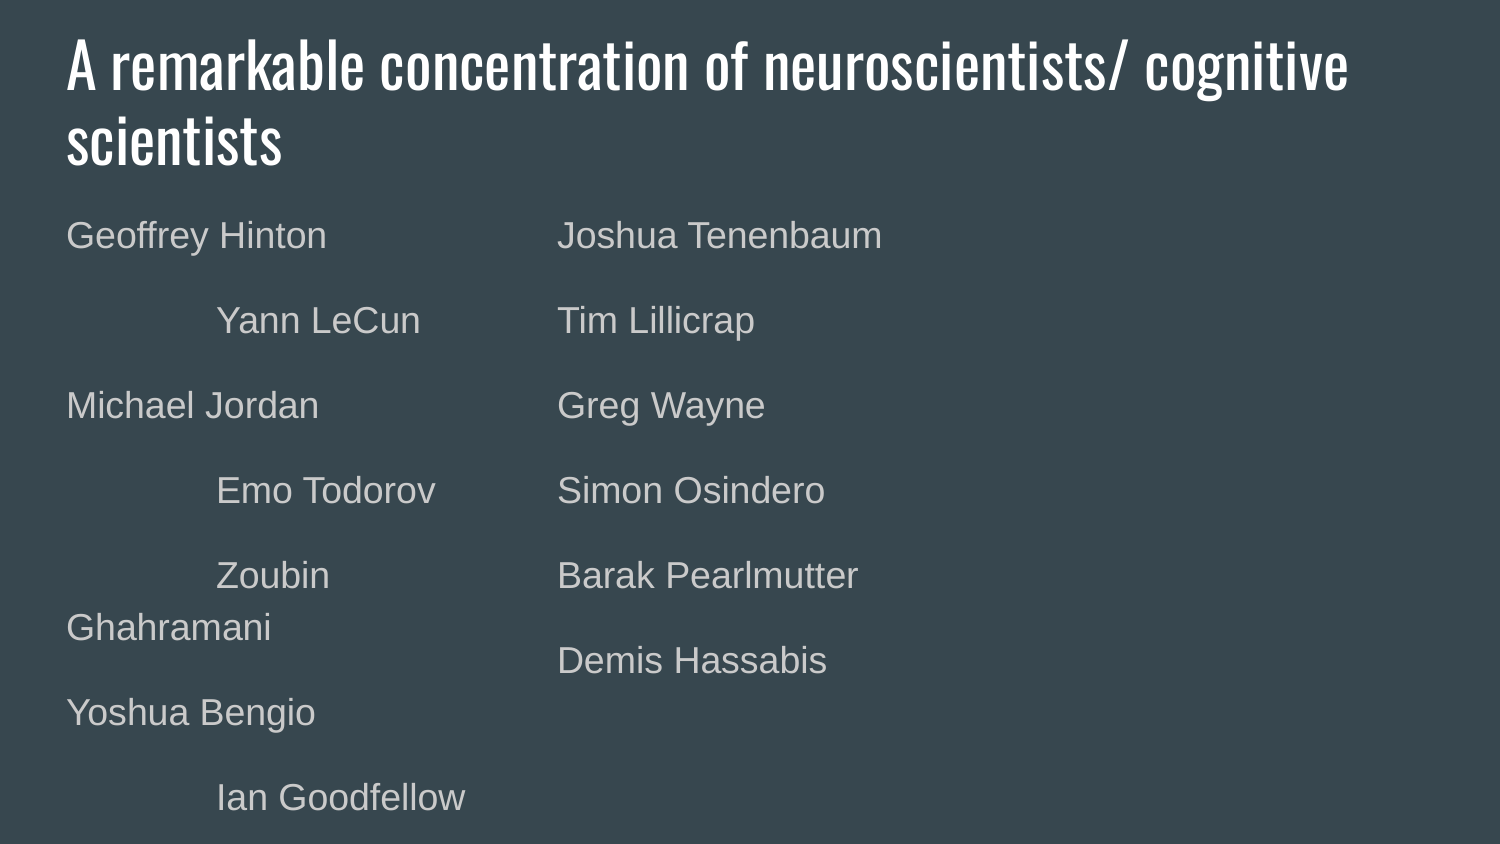

# A remarkable concentration of neuroscientists/ cognitive scientists
Geoffrey Hinton
	Yann LeCun
Michael Jordan
	Emo Todorov
	Zoubin Ghahramani
Yoshua Bengio
	Ian Goodfellow

Joshua Tenenbaum
Tim Lillicrap
Greg Wayne
Simon Osindero
Barak Pearlmutter
Demis Hassabis